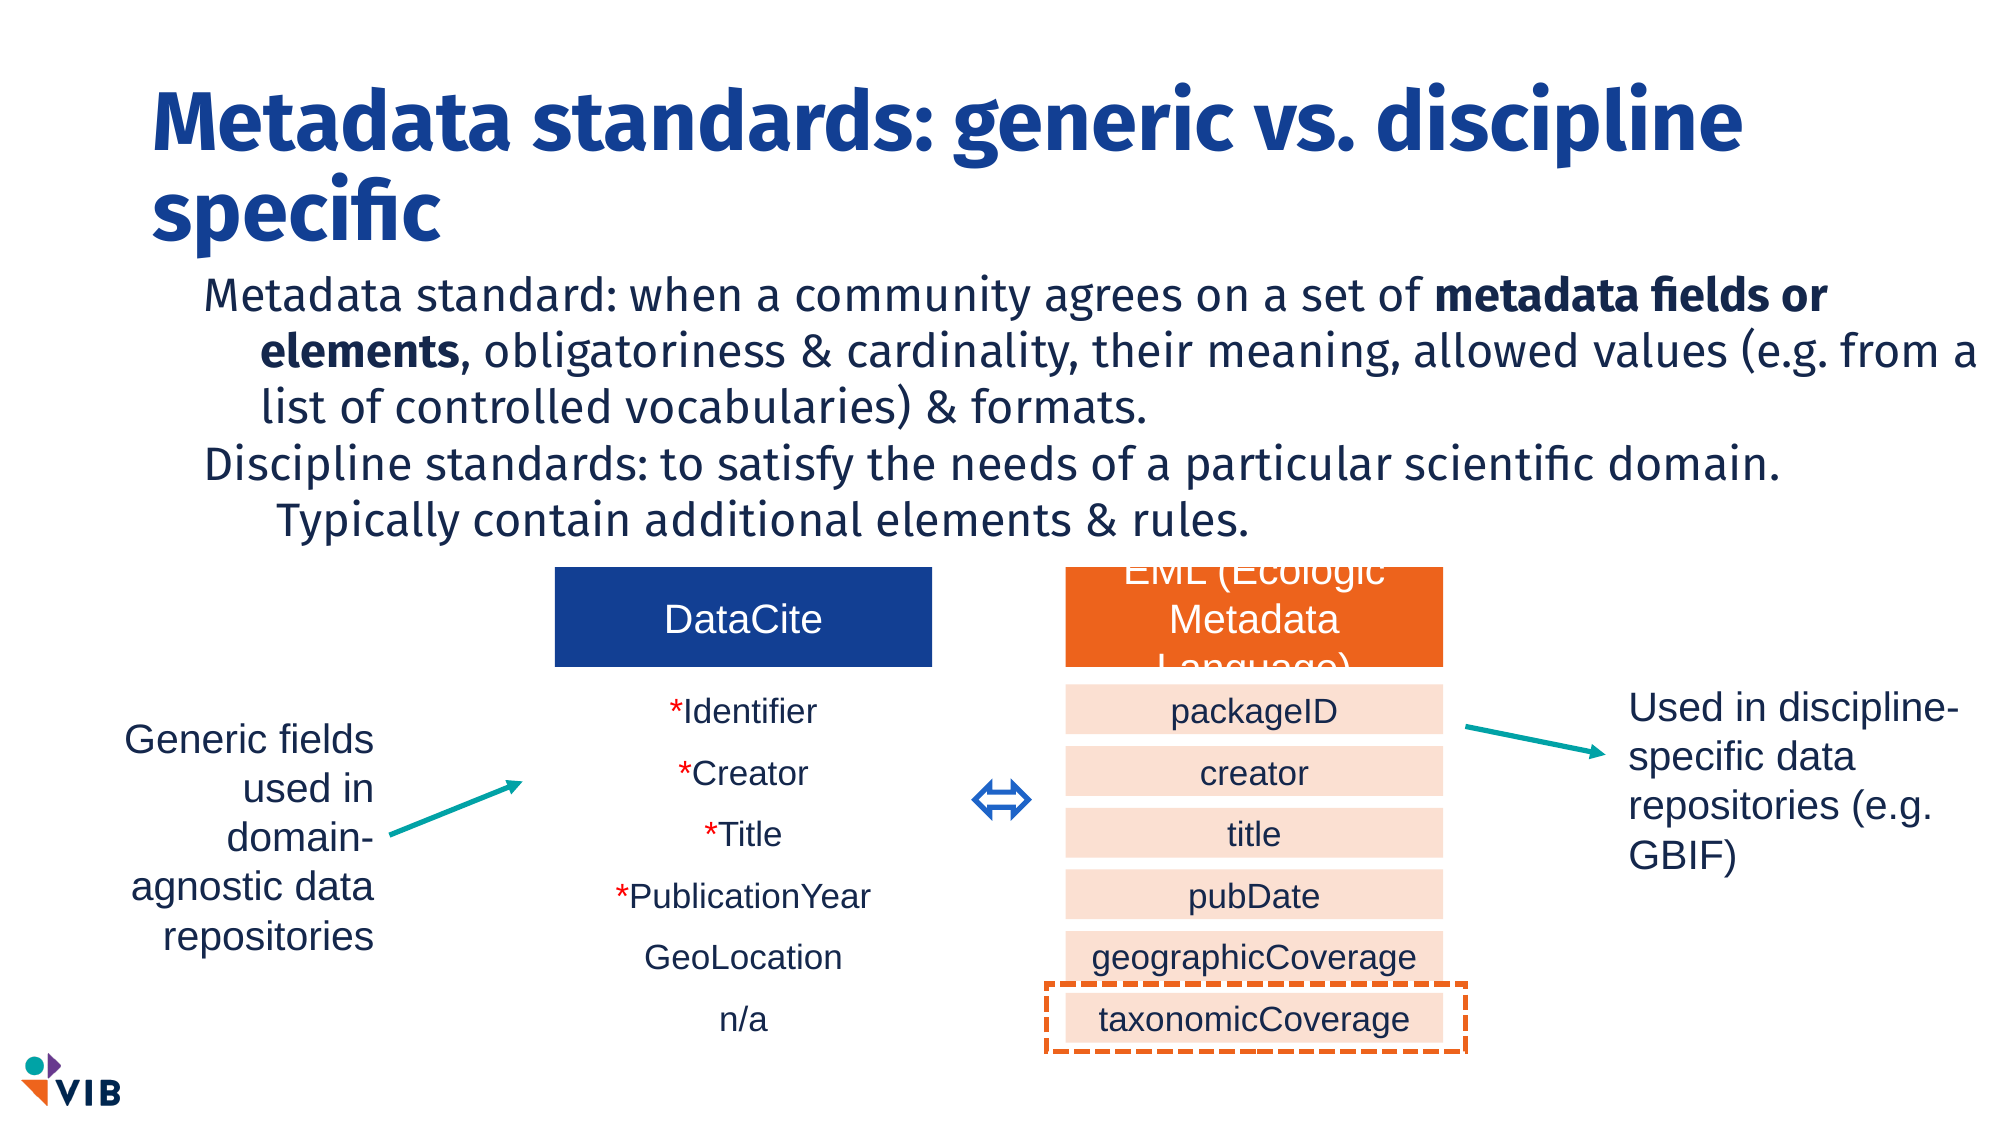

# Metadata standards: generic vs. discipline specific
Metadata standard: when a community agrees on a set of metadata fields or elements, obligatoriness & cardinality, their meaning, allowed values (e.g. from a list of controlled vocabularies) & formats.
Discipline standards: to satisfy the needs of a particular scientific domain.
Typically contain additional elements & rules.
EML (Ecologic Metadata Language)
Used in discipline- specific data repositories (e.g. GBIF)
packageID
creator

title
pubDate
geographicCoverage
DataCite
*Identifier
Generic fields used in domain-agnostic data repositories
*Creator
*Title
*PublicationYear
GeoLocation

n/a
taxonomicCoverage
113